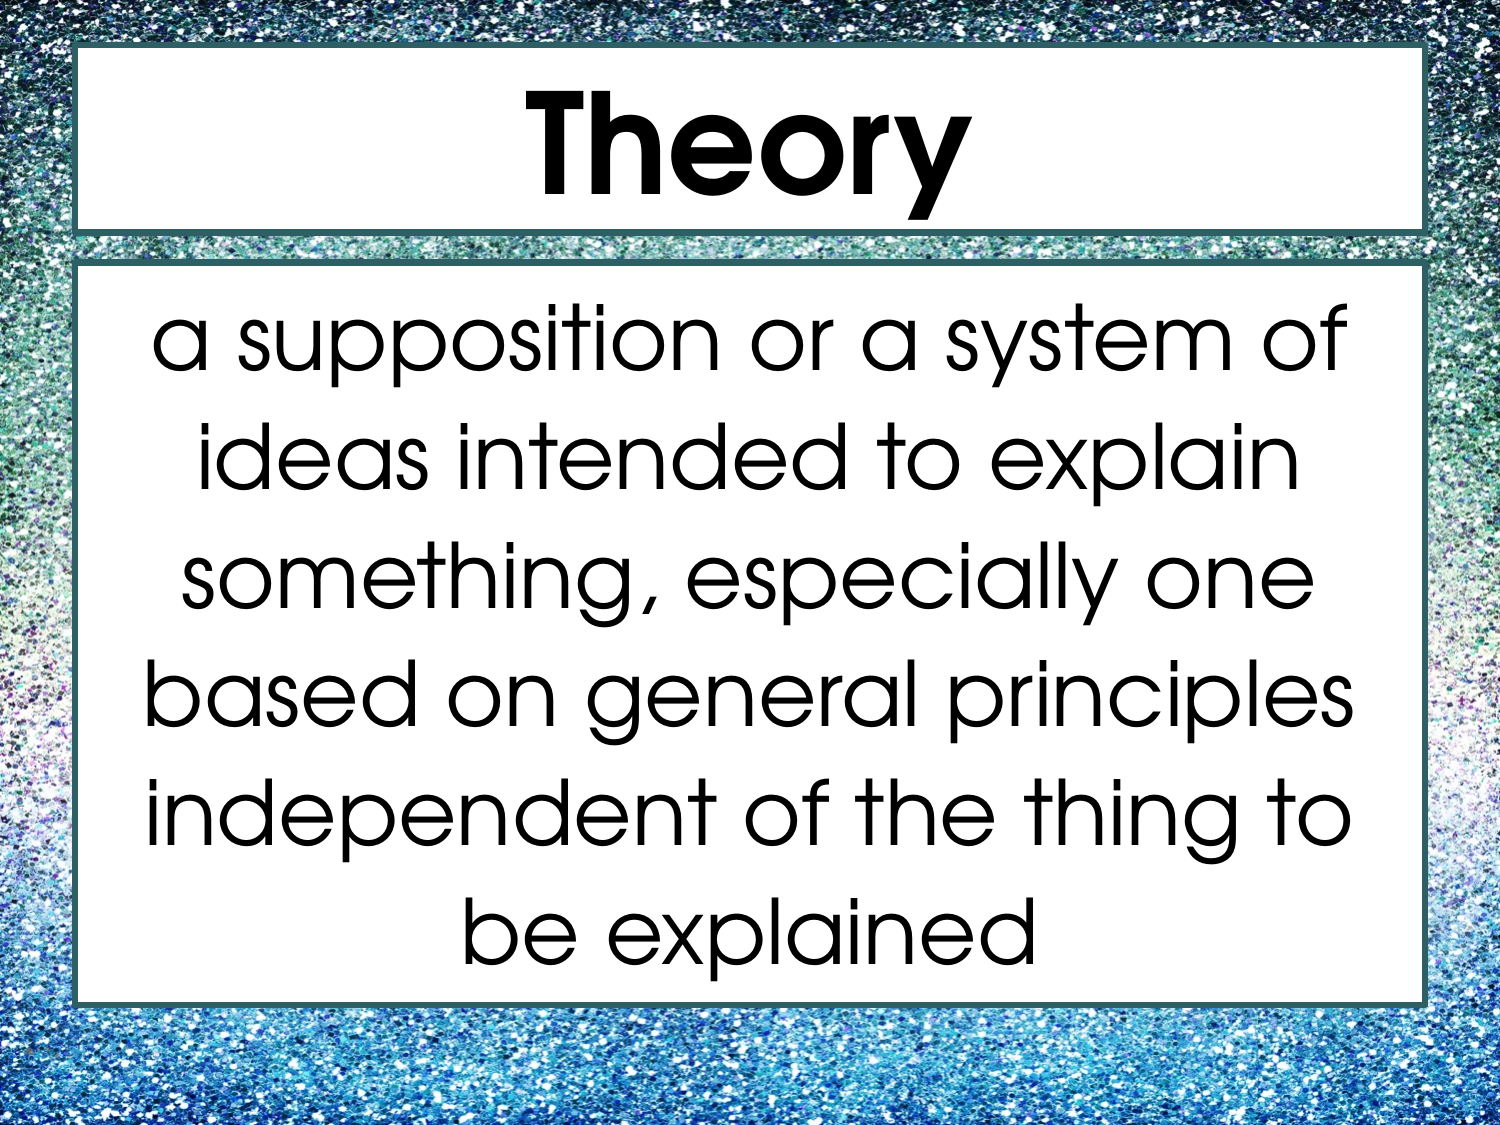

# Theory
a supposition or a system of ideas intended to explain something, especially one based on general principles independent of the thing to be explained